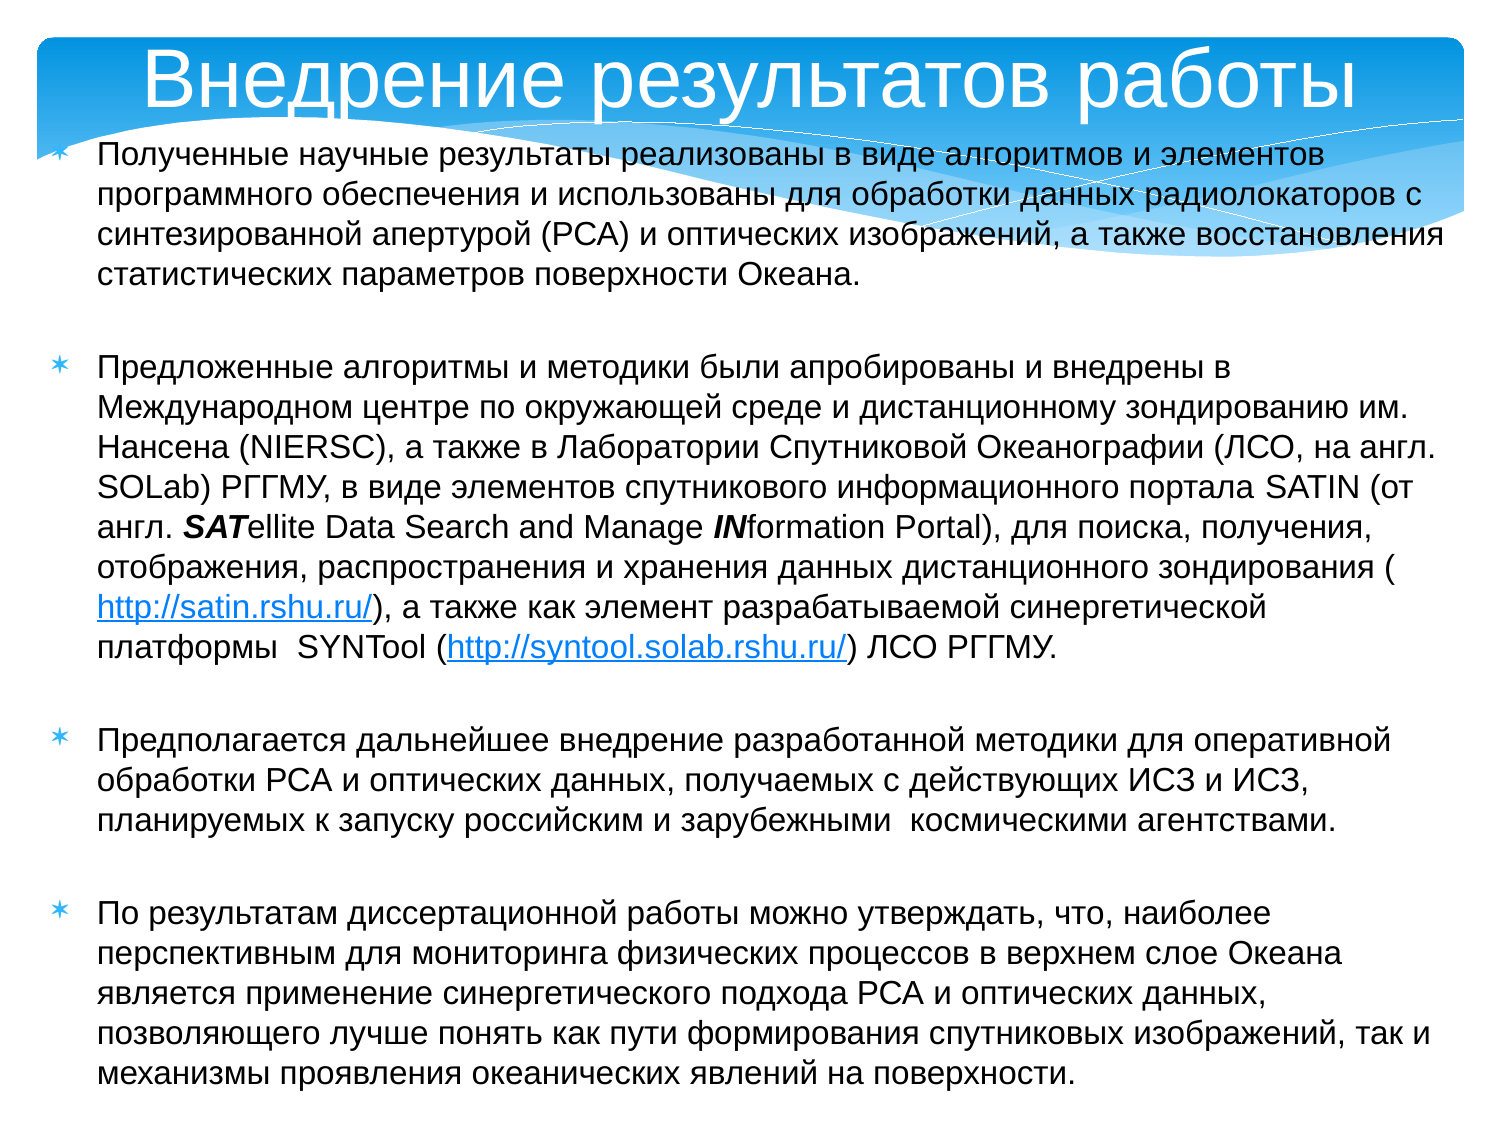

Внедрение результатов работы
Полученные научные результаты реализованы в виде алгоритмов и элементов программного обеспечения и использованы для обработки данных радиолокаторов с синтезированной апертурой (РСА) и оптических изображений, а также восстановления статистических параметров поверхности Океана.

Предложенные алгоритмы и методики были апробированы и внедрены в Международном центре по окружающей среде и дистанционному зондированию им. Нансена (NIERSC), а также в Лаборатории Спутниковой Океанографии (ЛСО, на англ. SOLab) РГГМУ, в виде элементов спутникового информационного портала SATIN (от англ. SATellite Data Search and Manage INformation Portal), для поиска, получения, отображения, распространения и хранения данных дистанционного зондирования (http://satin.rshu.ru/), а также как элемент разрабатываемой синергетической платформы  SYNTool (http://syntool.solab.rshu.ru/) ЛСО РГГМУ.

Предполагается дальнейшее внедрение разработанной методики для оперативной обработки РСА и оптических данных, получаемых с действующих ИСЗ и ИСЗ, планируемых к запуску российским и зарубежными  космическими агентствами.

По результатам диссертационной работы можно утверждать, что, наиболее перспективным для мониторинга физических процессов в верхнем слое Океана является применение синергетического подхода РСА и оптических данных, позволяющего лучше понять как пути формирования спутниковых изображений, так и механизмы проявления океанических явлений на поверхности.